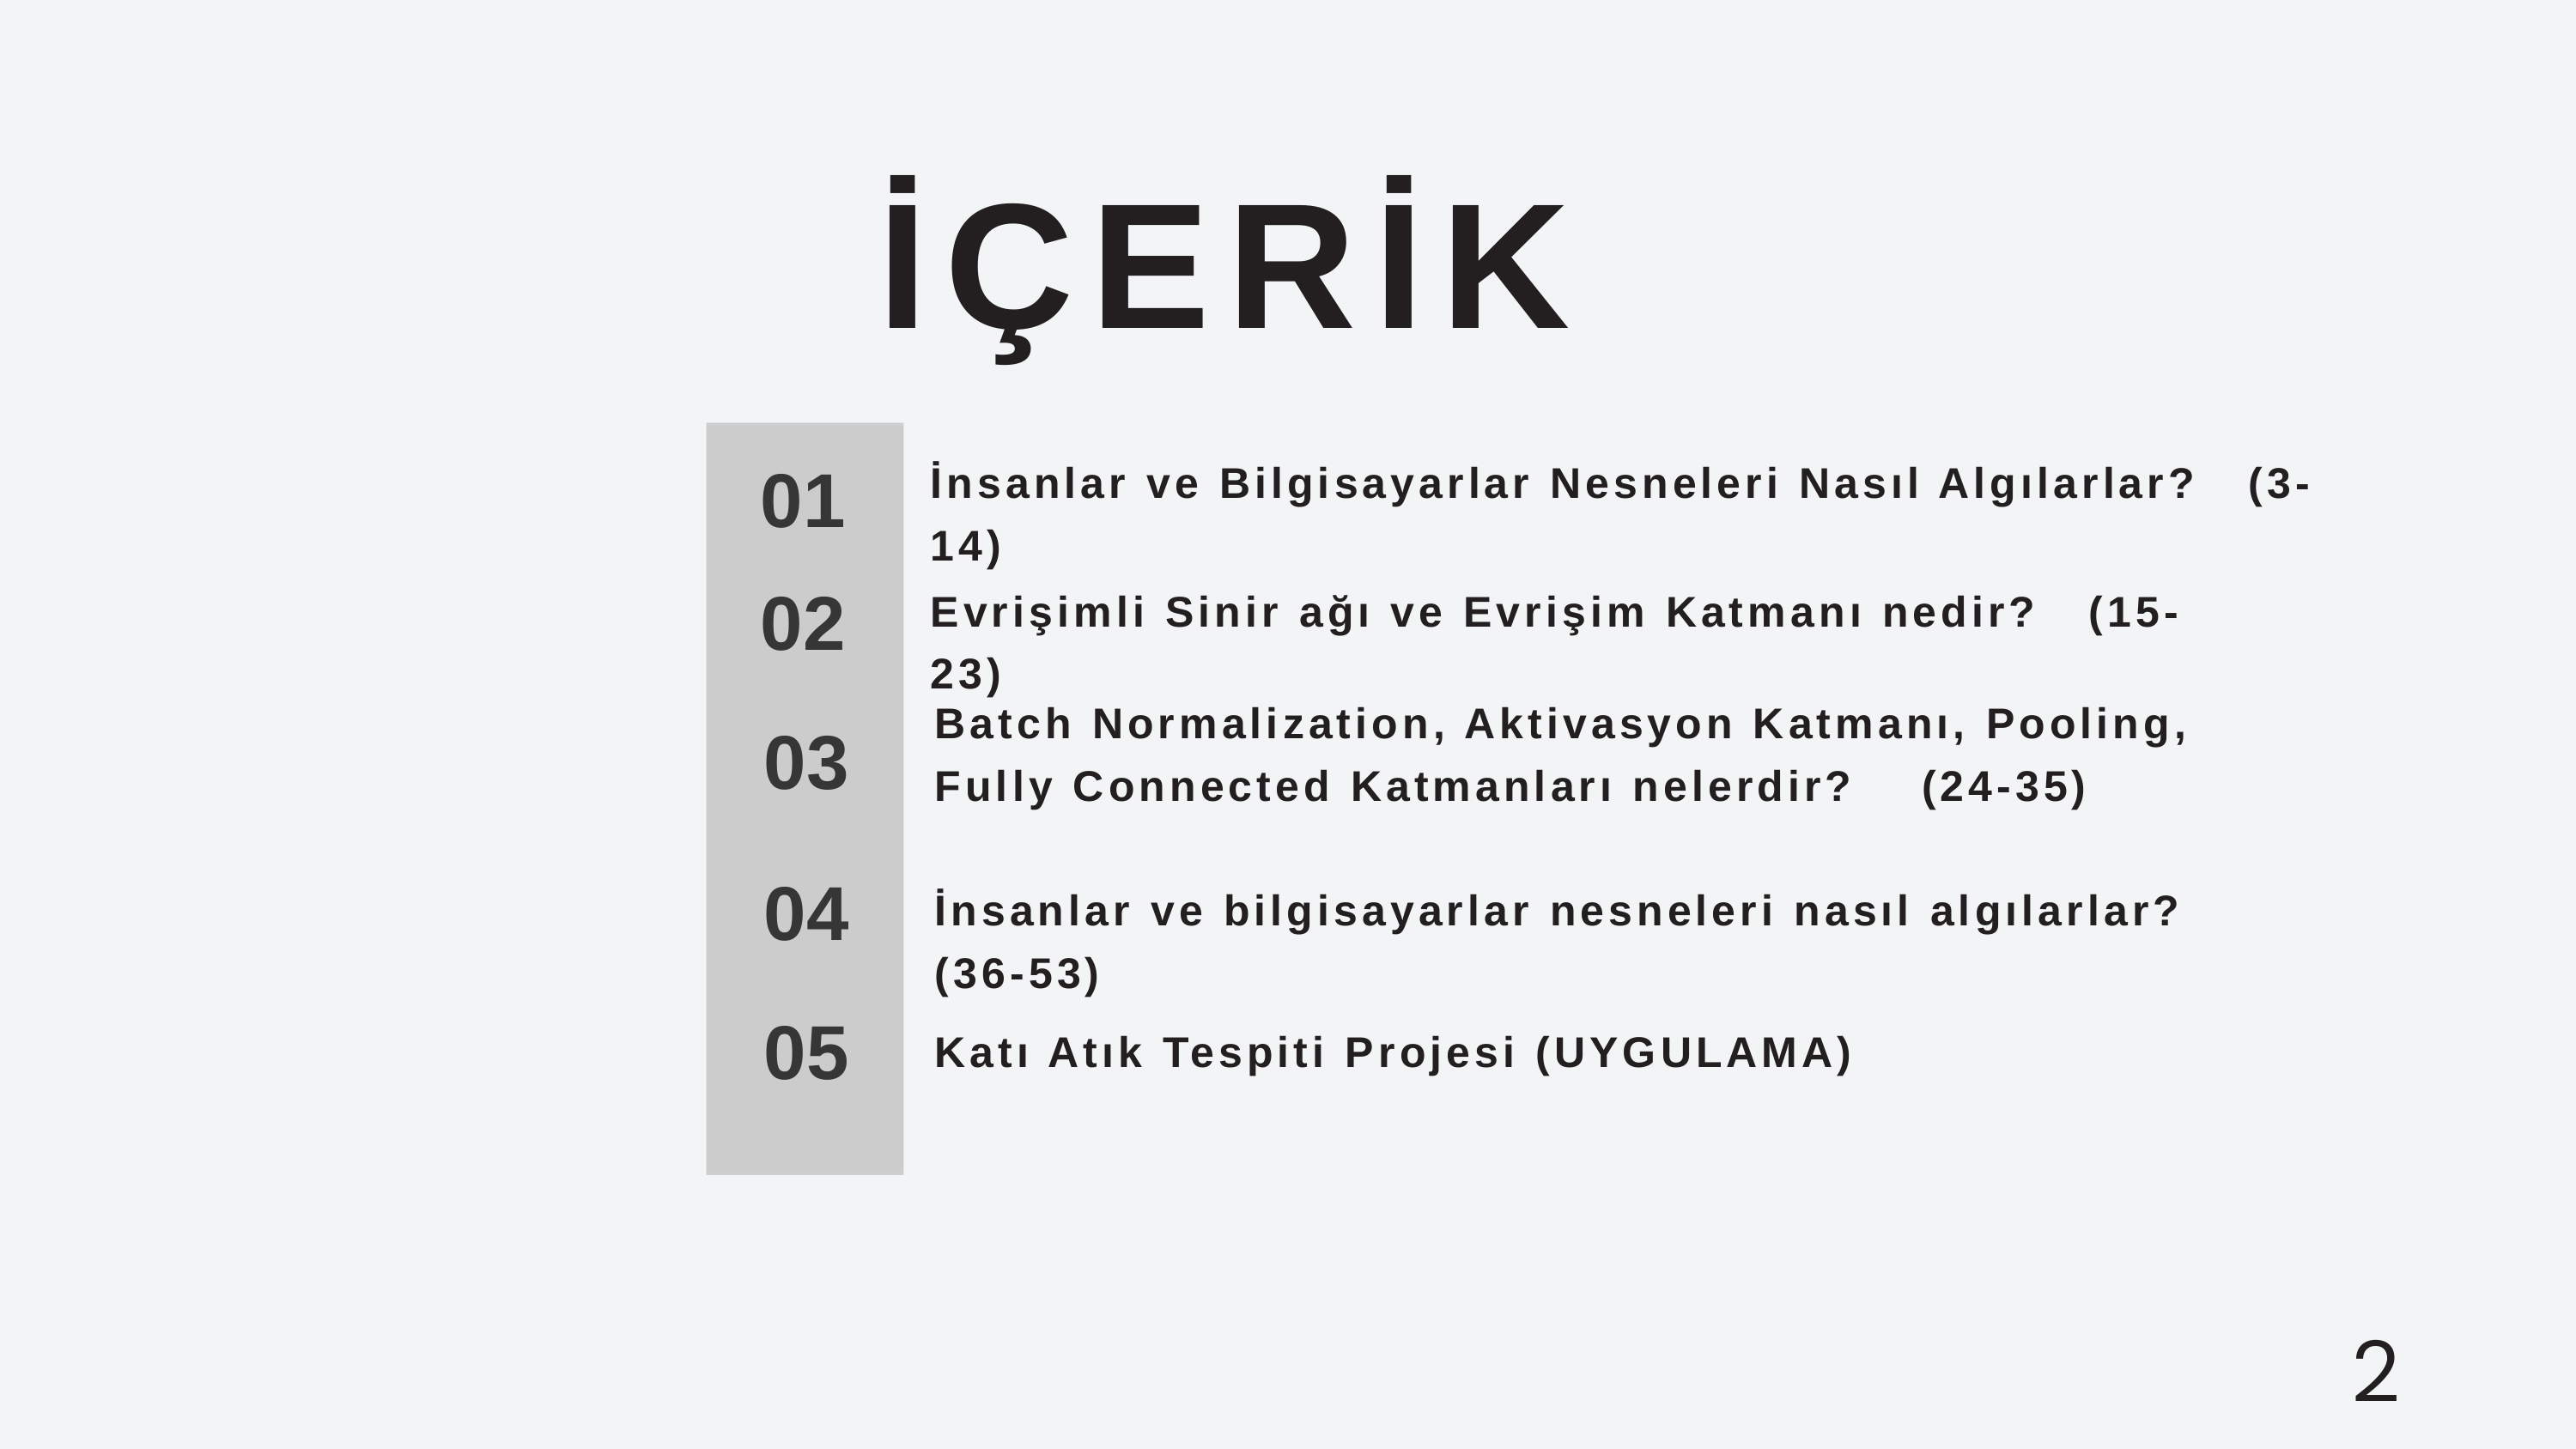

İÇERİK

İnsanlar ve Bilgisayarlar Nesneleri Nasıl Algılarlar?   (3-14)
01
Evrişimli Sinir ağı ve Evrişim Katmanı nedir?   (15-23)
02
Batch Normalization, Aktivasyon Katmanı, Pooling, Fully Connected Katmanları nelerdir?    (24-35)
03
04
İnsanlar ve bilgisayarlar nesneleri nasıl algılarlar?   (36-53)
05
Katı Atık Tespiti Projesi (UYGULAMA)
2